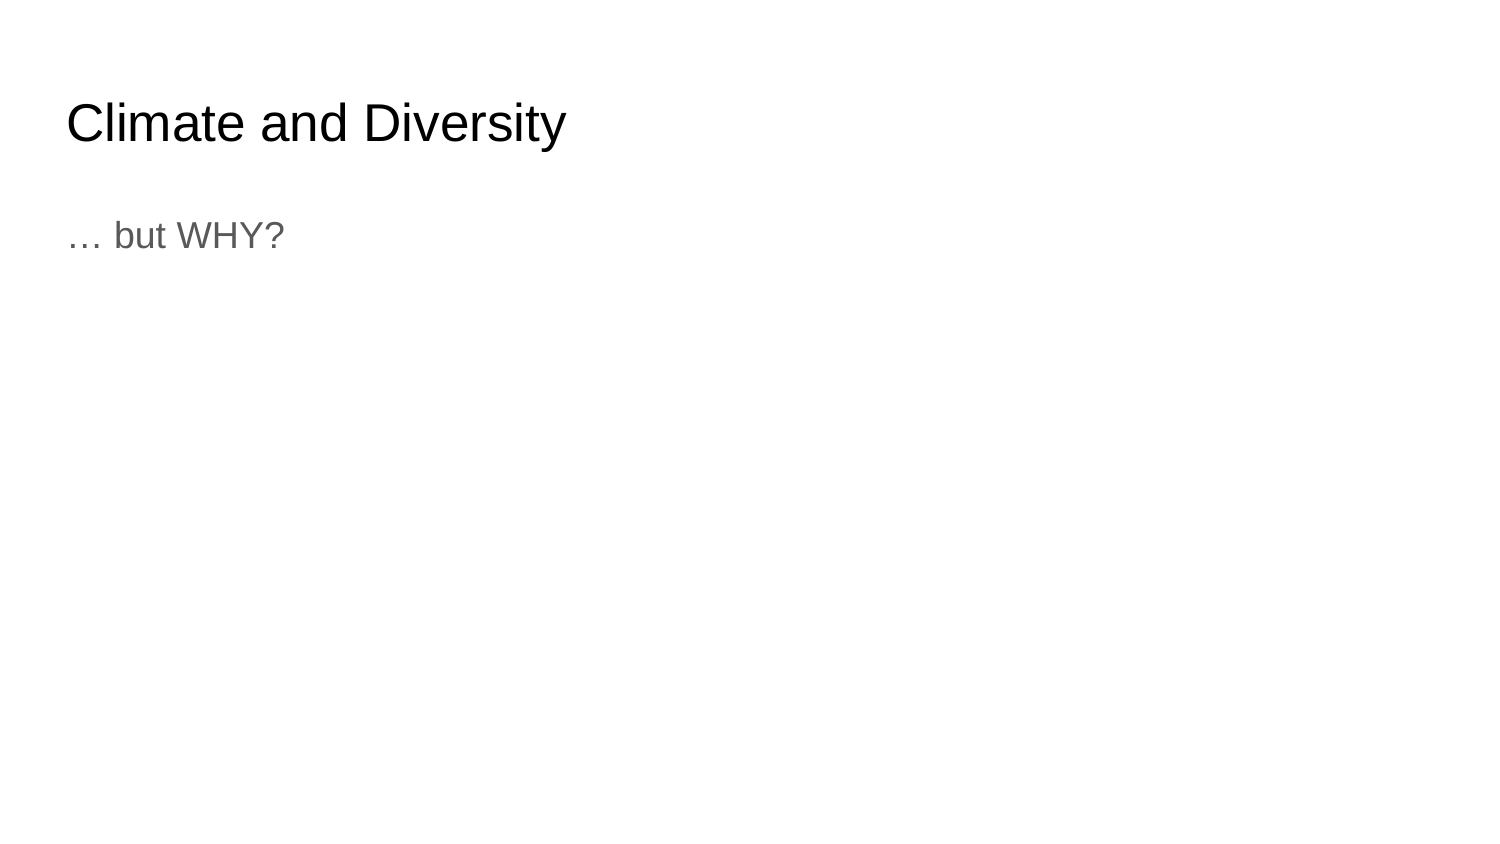

# Climate and Diversity
… but WHY?